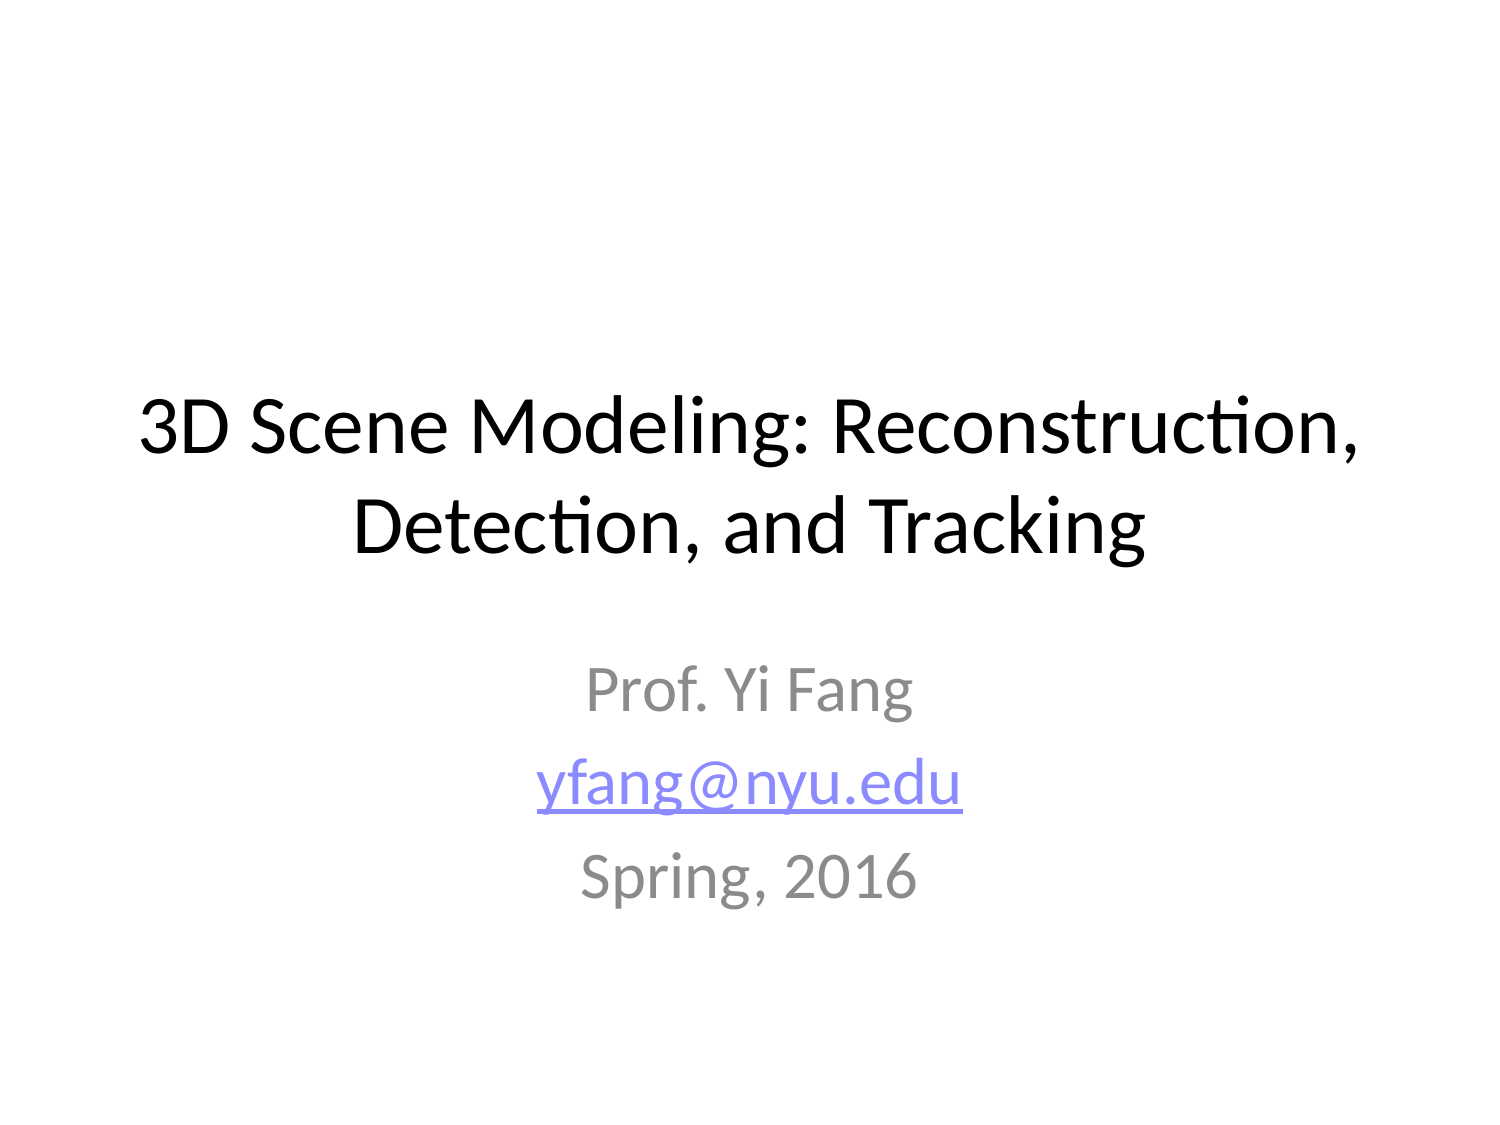

# 3D Scene Modeling: Reconstruction, Detection, and Tracking
Prof. Yi Fang
yfang@nyu.edu
Spring, 2016